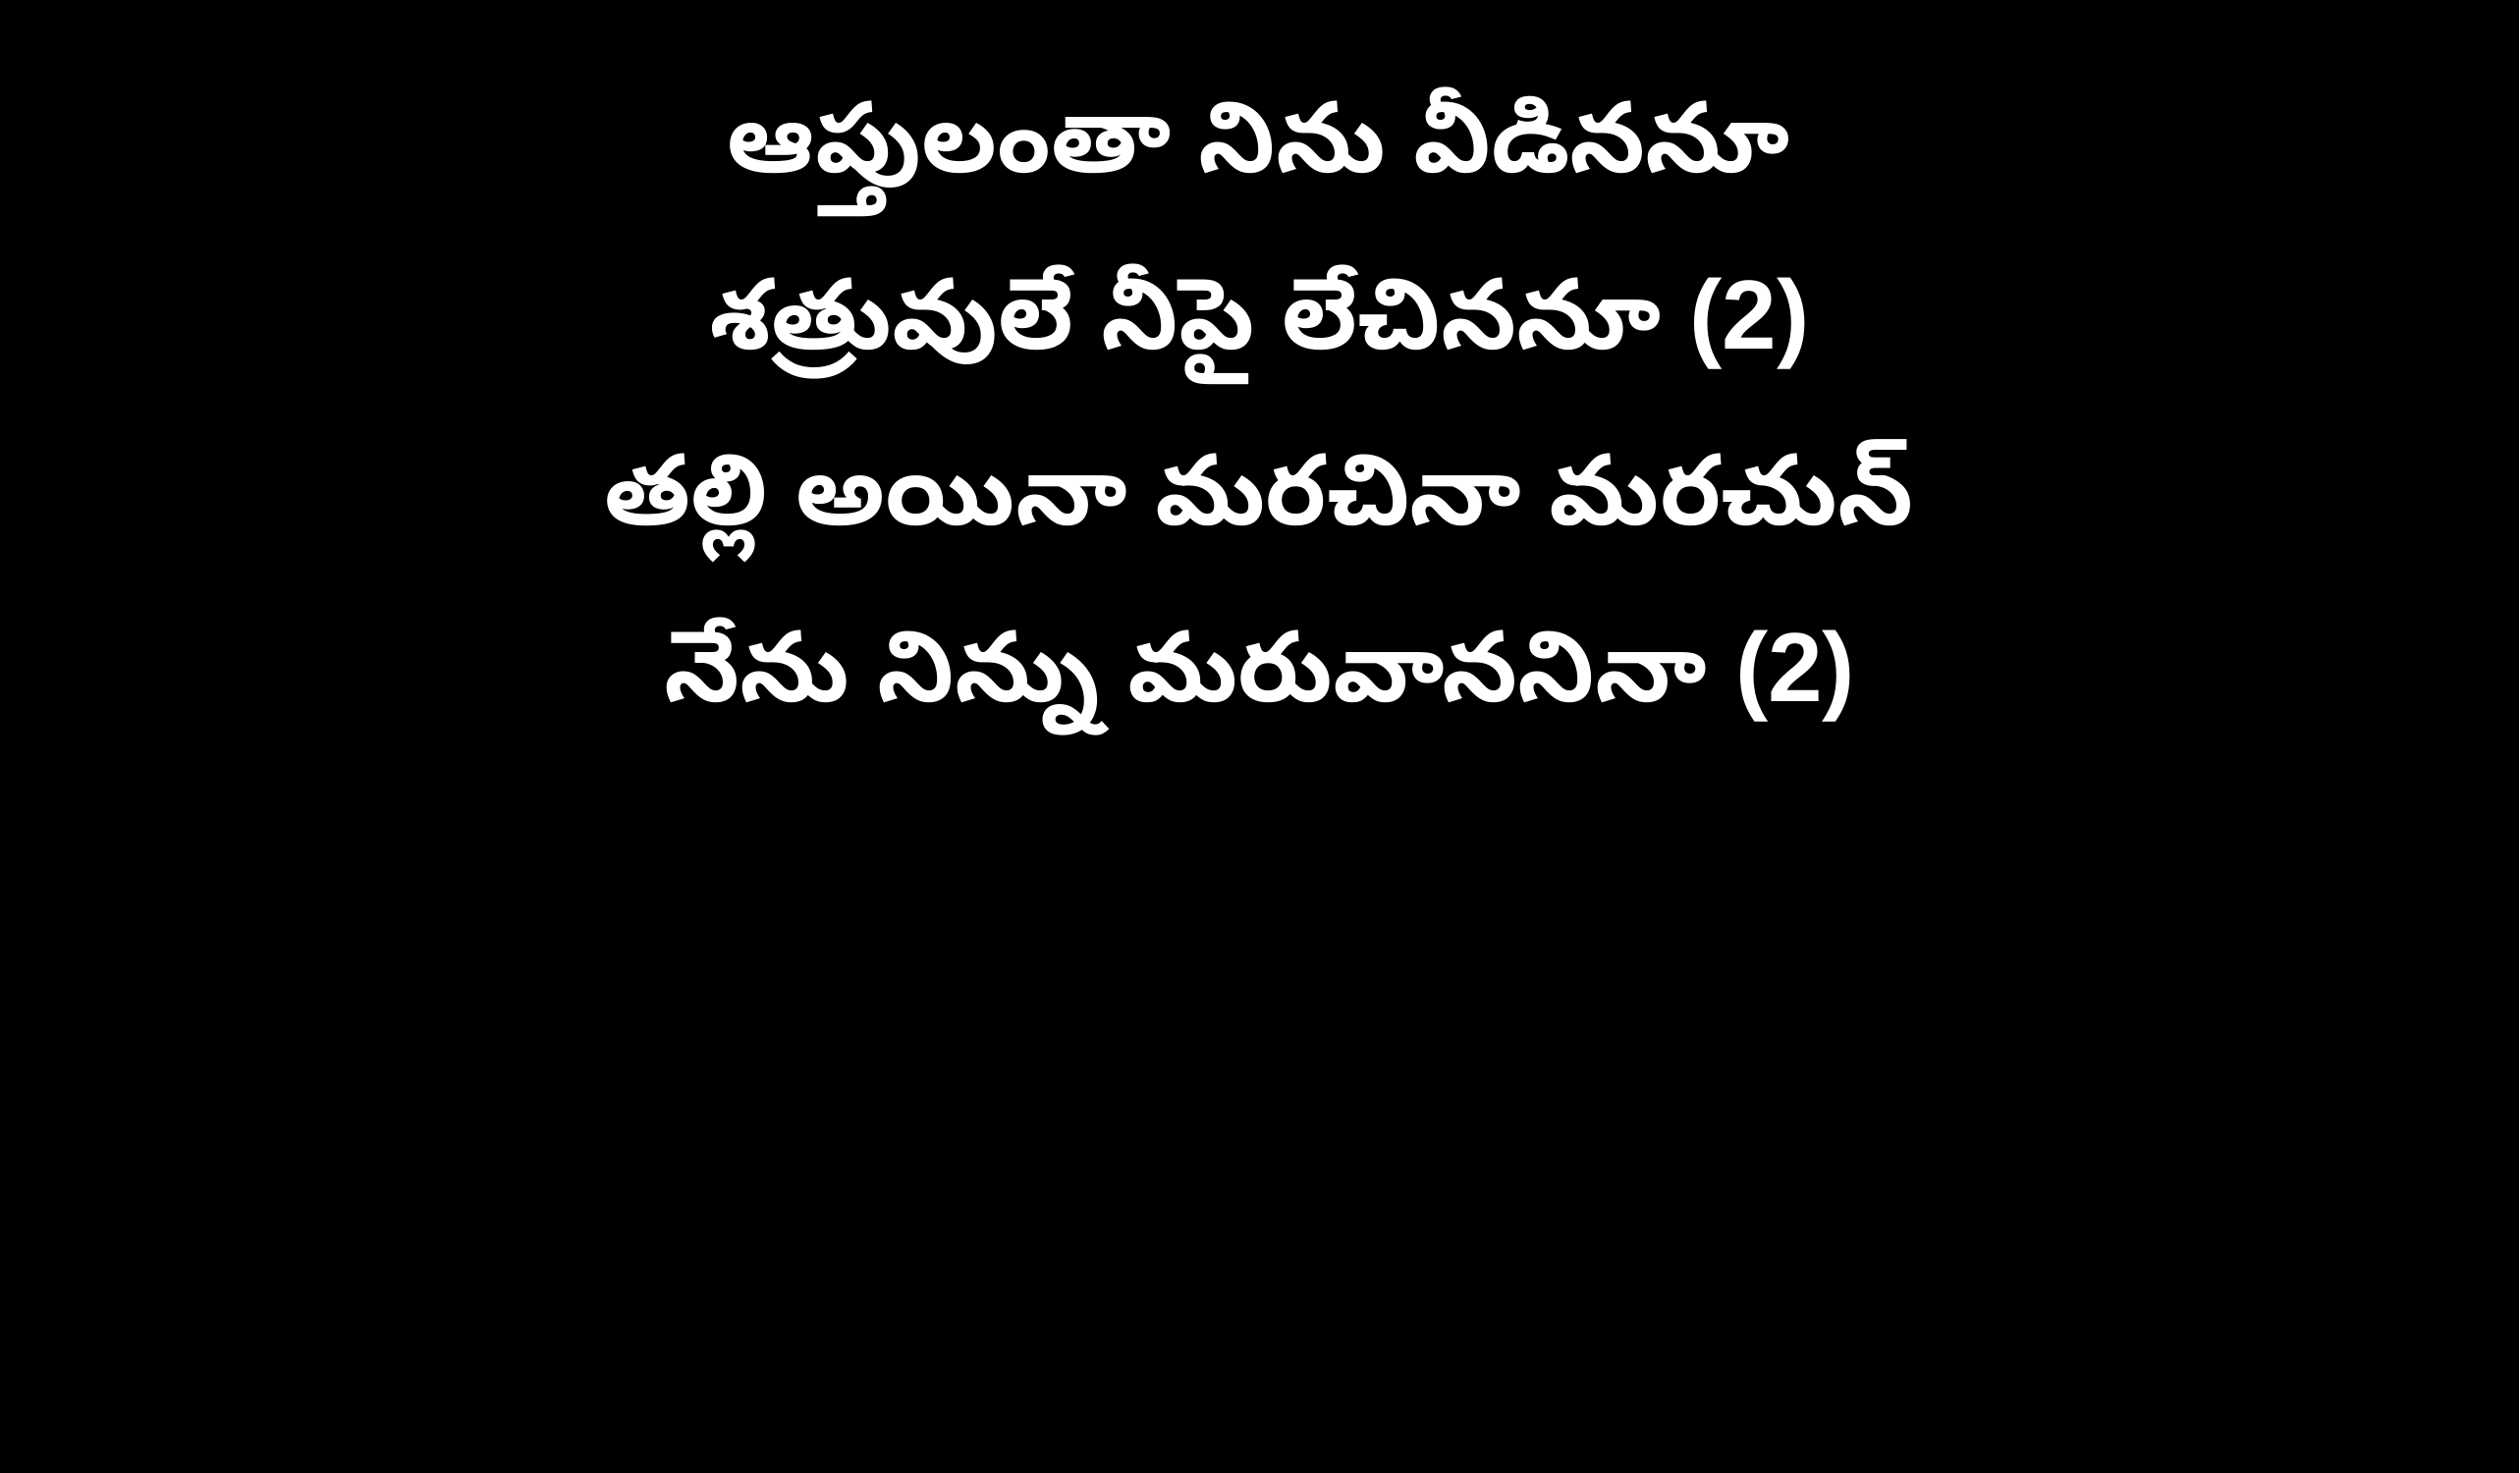

ఆప్తులంతా నిను వీడిననూ
శత్రువులే నీపై లేచిననూ (2)
తల్లి అయినా మరచినా మరచున్
నేను నిన్ను మరువాననినా (2)